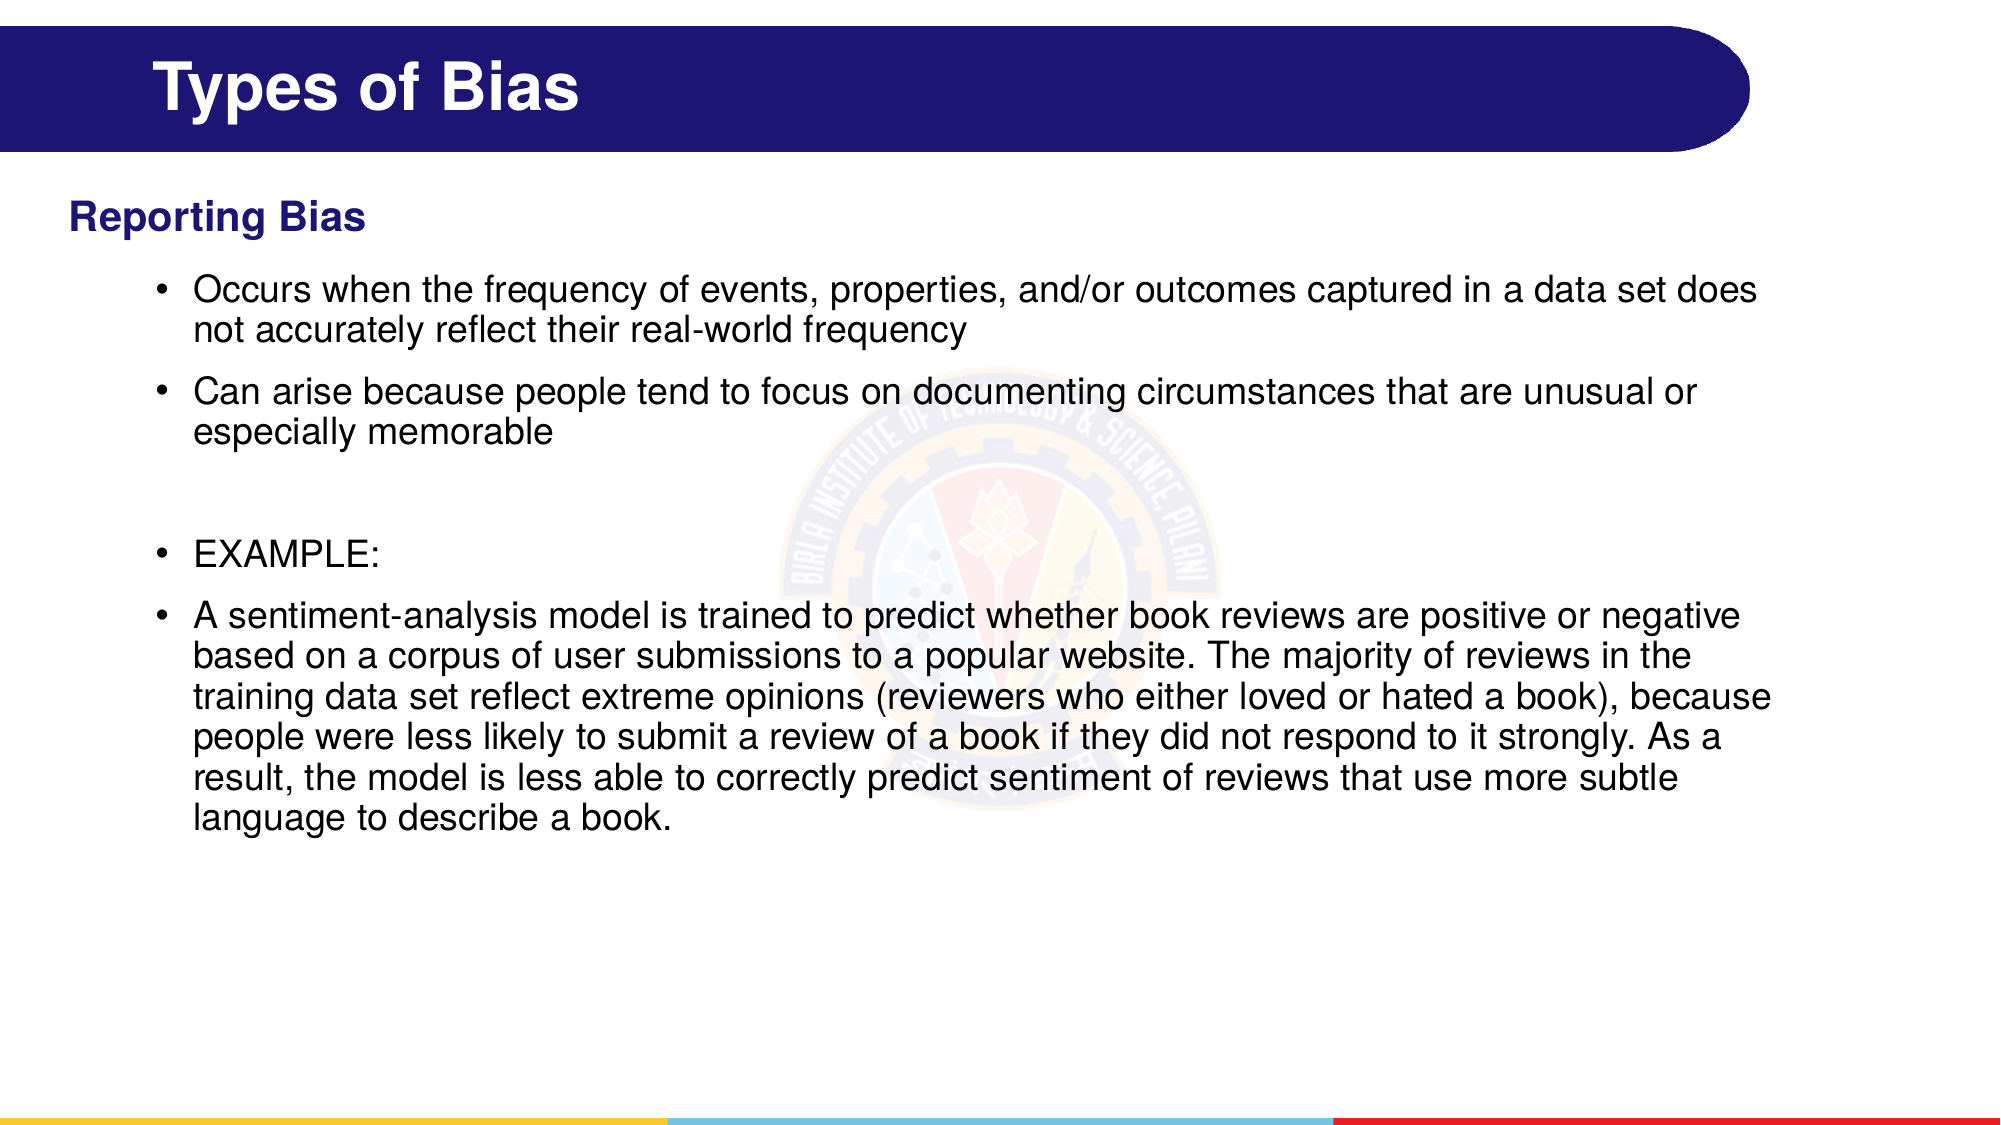

# Types of Bias
Reporting Bias
Occurs when the frequency of events, properties, and/or outcomes captured in a data set does not accurately reflect their real-world frequency
Can arise because people tend to focus on documenting circumstances that are unusual or especially memorable

EXAMPLE:
A sentiment-analysis model is trained to predict whether book reviews are positive or negative based on a corpus of user submissions to a popular website. The majority of reviews in the training data set reflect extreme opinions (reviewers who either loved or hated a book), because people were less likely to submit a review of a book if they did not respond to it strongly. As a result, the model is less able to correctly predict sentiment of reviews that use more subtle language to describe a book.